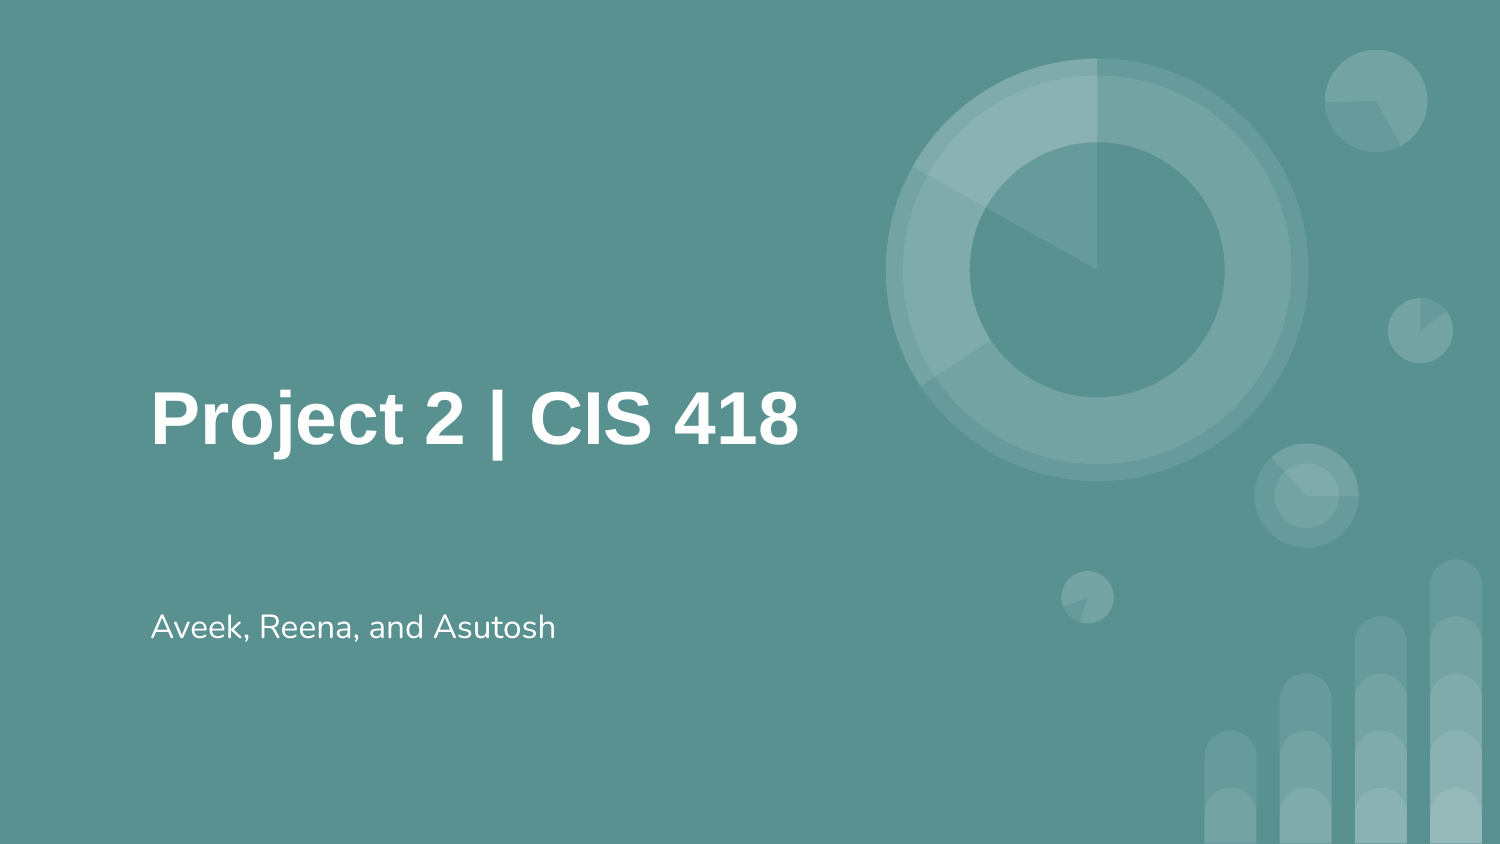

# Project 2 | CIS 418
Aveek, Reena, and Asutosh